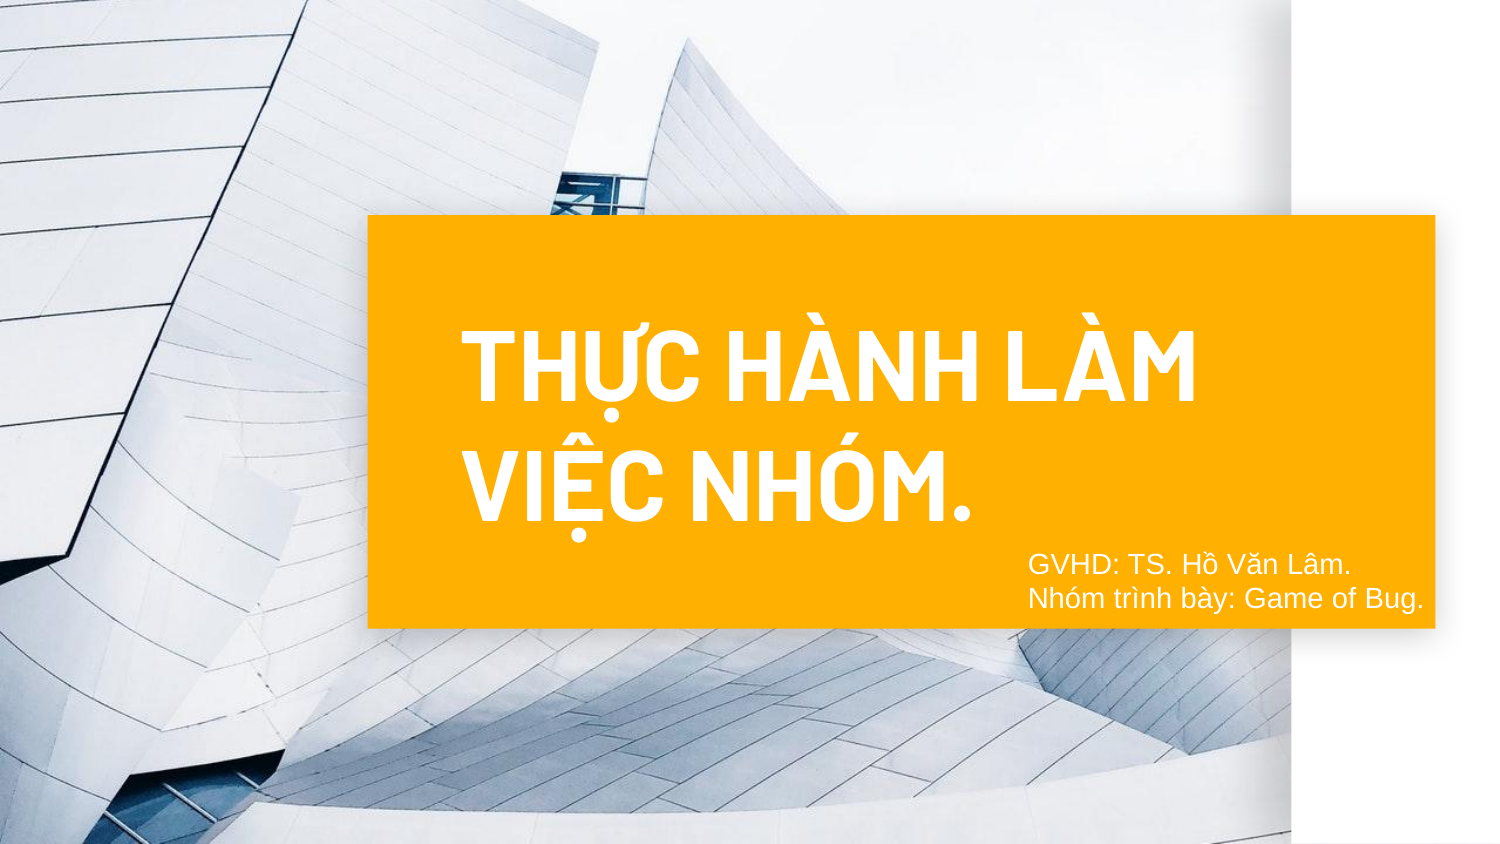

# THỰC HÀNH LÀM VIỆC NHÓM.
GVHD: TS. Hồ Văn Lâm.
Nhóm trình bày: Game of Bug.